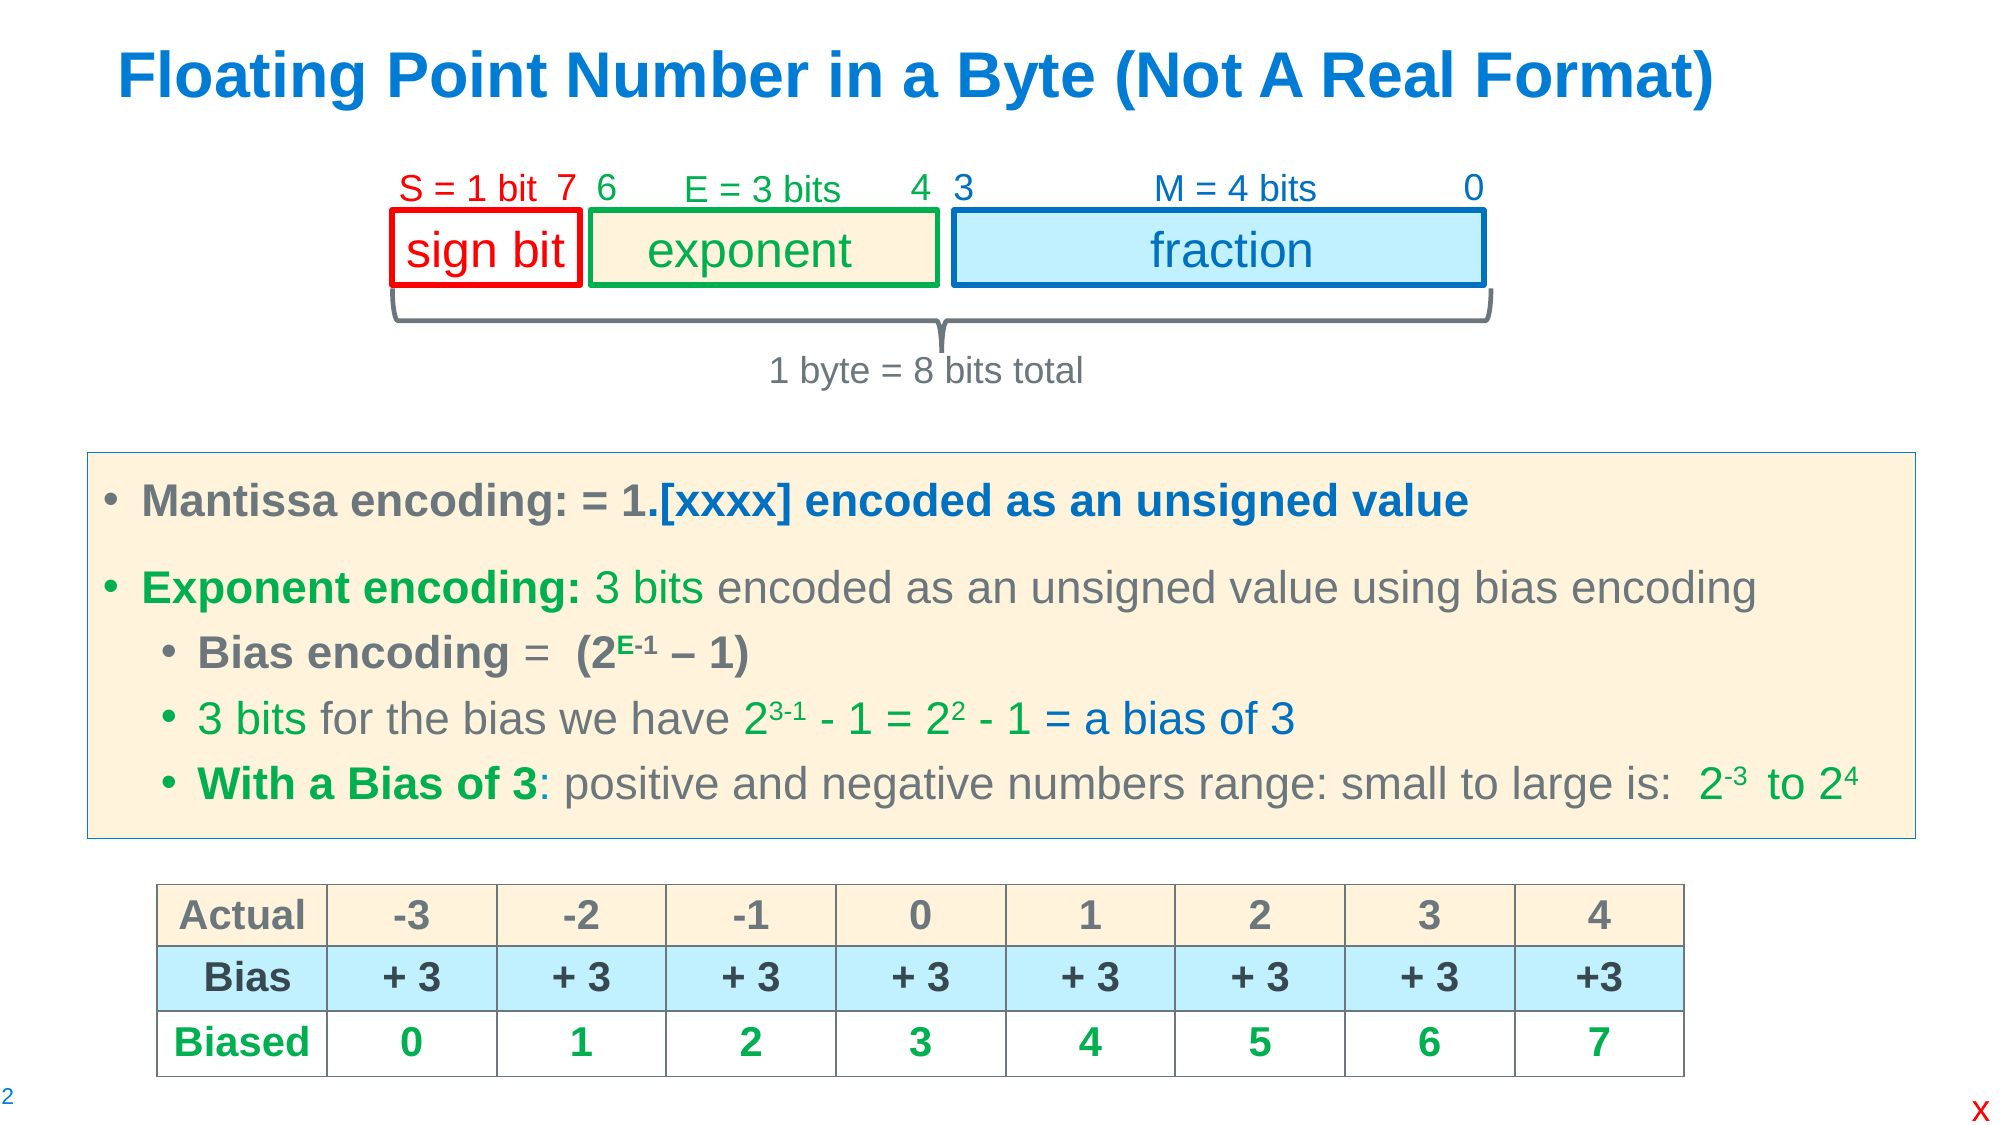

# Floating Point Number in a Byte (Not A Real Format)

6
3
0
4
7
M = 4 bits
S = 1 bit
E = 3 bits
             fraction
sign bit
   exponent
1 byte = 8 bits total
Mantissa encoding: = 1.[xxxx] encoded as an unsigned value
Exponent encoding: 3 bits encoded as an unsigned value using bias encoding
Bias encoding =  (2E-1 – 1)
3 bits for the bias we have 23-1 - 1 = 22 - 1 = a bias of 3
With a Bias of 3: positive and negative numbers range: small to large is:  2-3  to 24
| Actual | -3 | -2 | -1 | 0 | 1 | 2 | 3 | 4 |
| --- | --- | --- | --- | --- | --- | --- | --- | --- |
| Bias | + 3 | + 3 | + 3 | + 3 | + 3 | + 3 | + 3 | +3 |
| --- | --- | --- | --- | --- | --- | --- | --- | --- |
| Biased | 0 | 1 | 2 | 3 | 4 | 5 | 6 | 7 |
| --- | --- | --- | --- | --- | --- | --- | --- | --- |
x